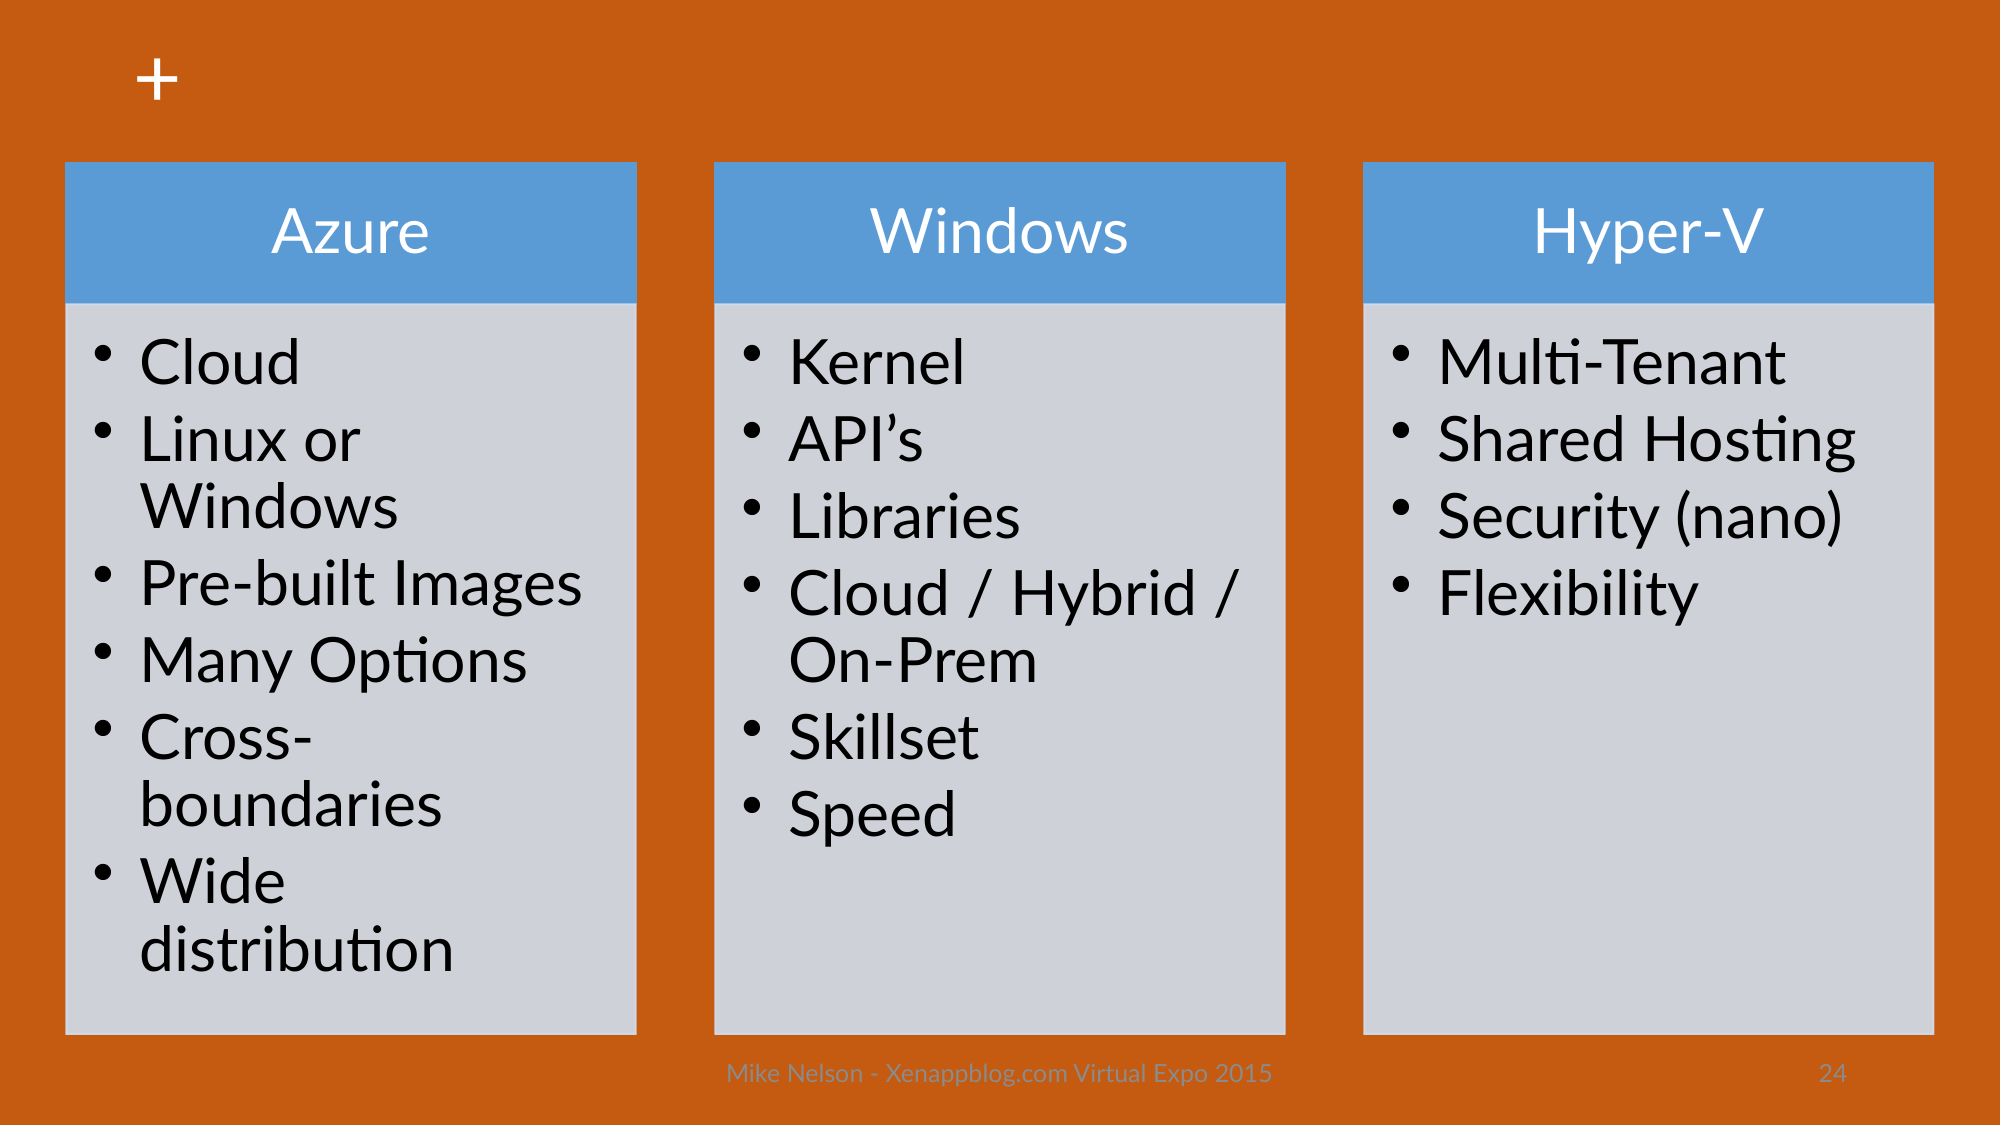

+
Azure
Cloud
Linux or Windows
Pre-built Images
Many Options
Cross-boundaries
Wide distribution
Windows
Kernel
API’s
Libraries
Cloud / Hybrid / On-Prem
Skillset
Speed

Hyper-V
Multi-Tenant
Shared Hosting
Security (nano)
Flexibility
Mike Nelson - Xenappblog.com Virtual Expo 2015
24